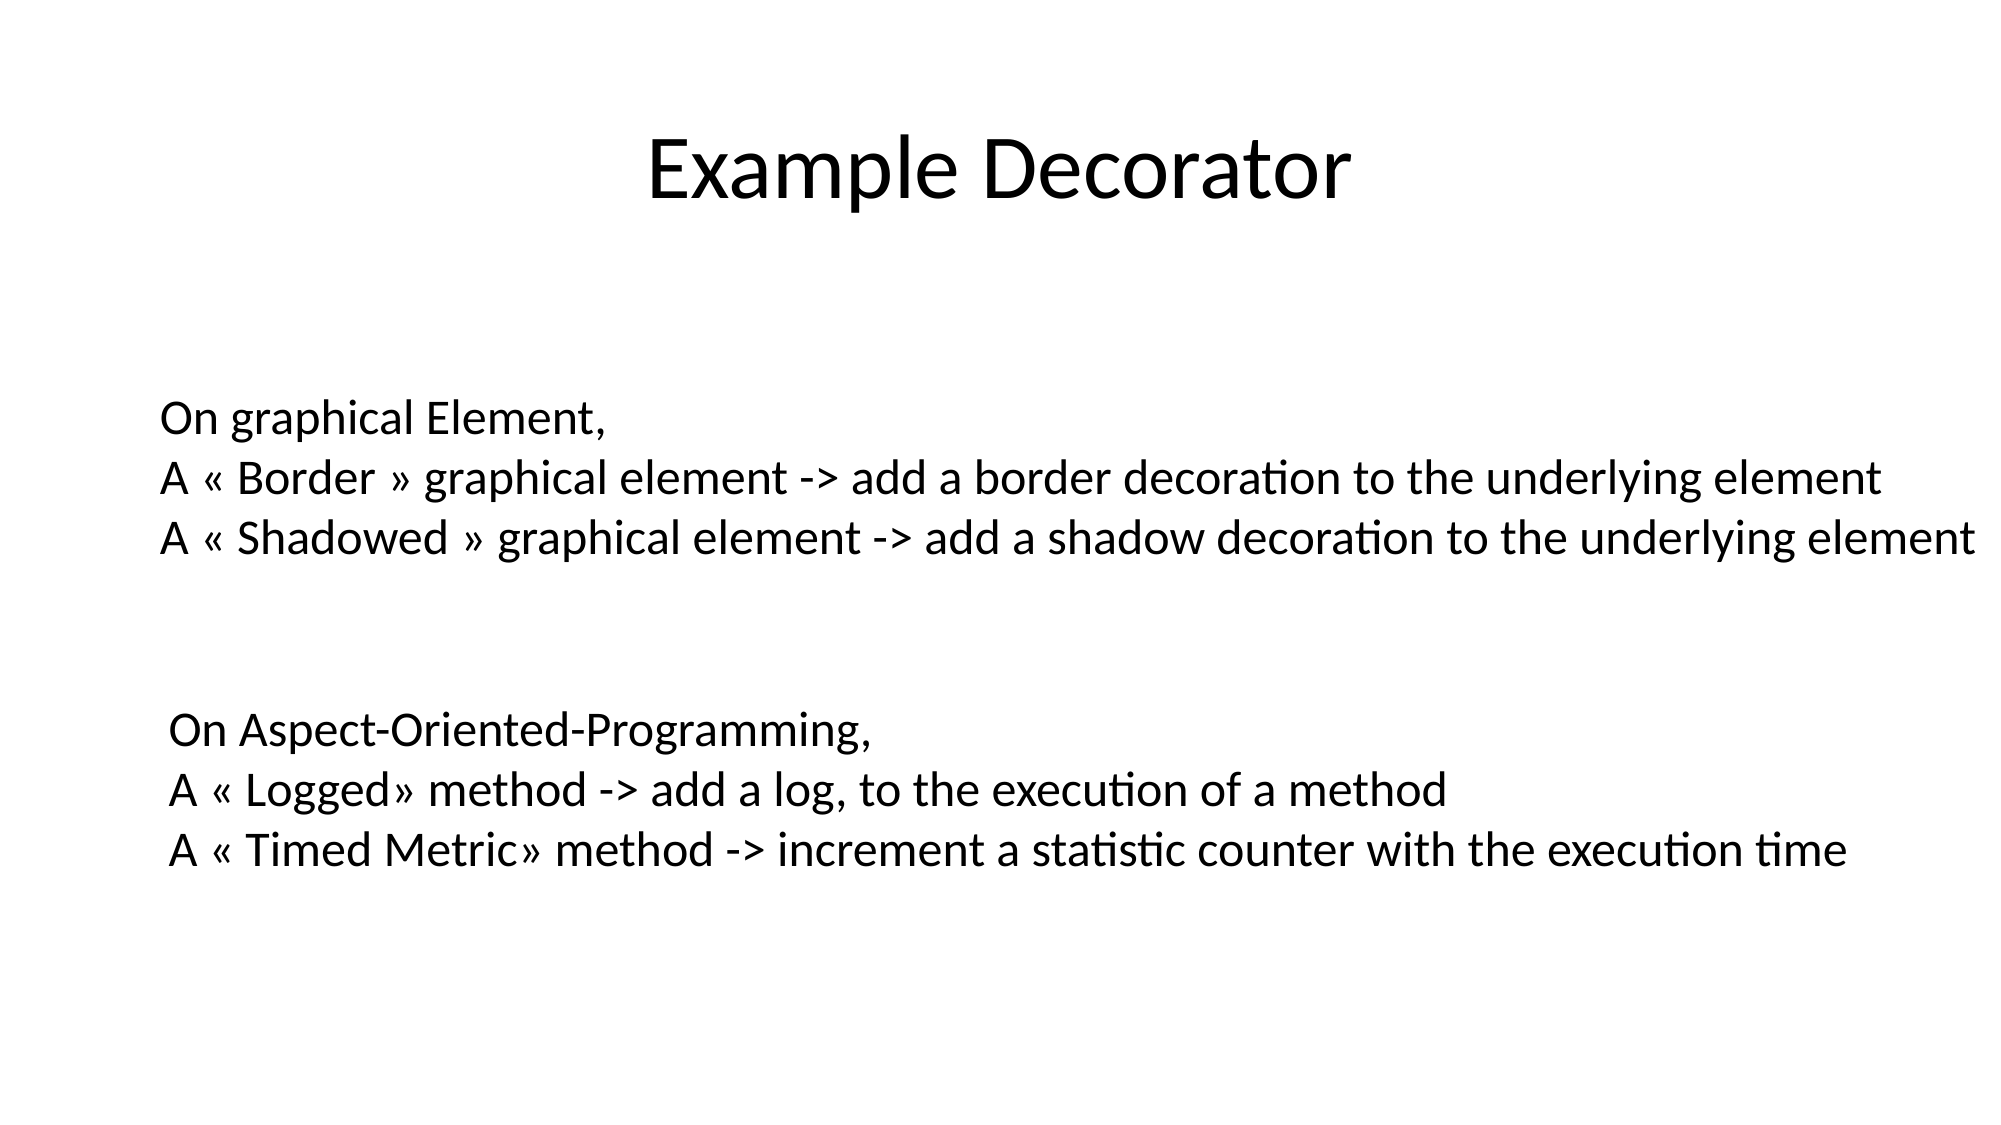

# Example Decorator
On graphical Element,
A « Border » graphical element -> add a border decoration to the underlying element
A « Shadowed » graphical element -> add a shadow decoration to the underlying element
On Aspect-Oriented-Programming,
A « Logged» method -> add a log, to the execution of a method
A « Timed Metric» method -> increment a statistic counter with the execution time